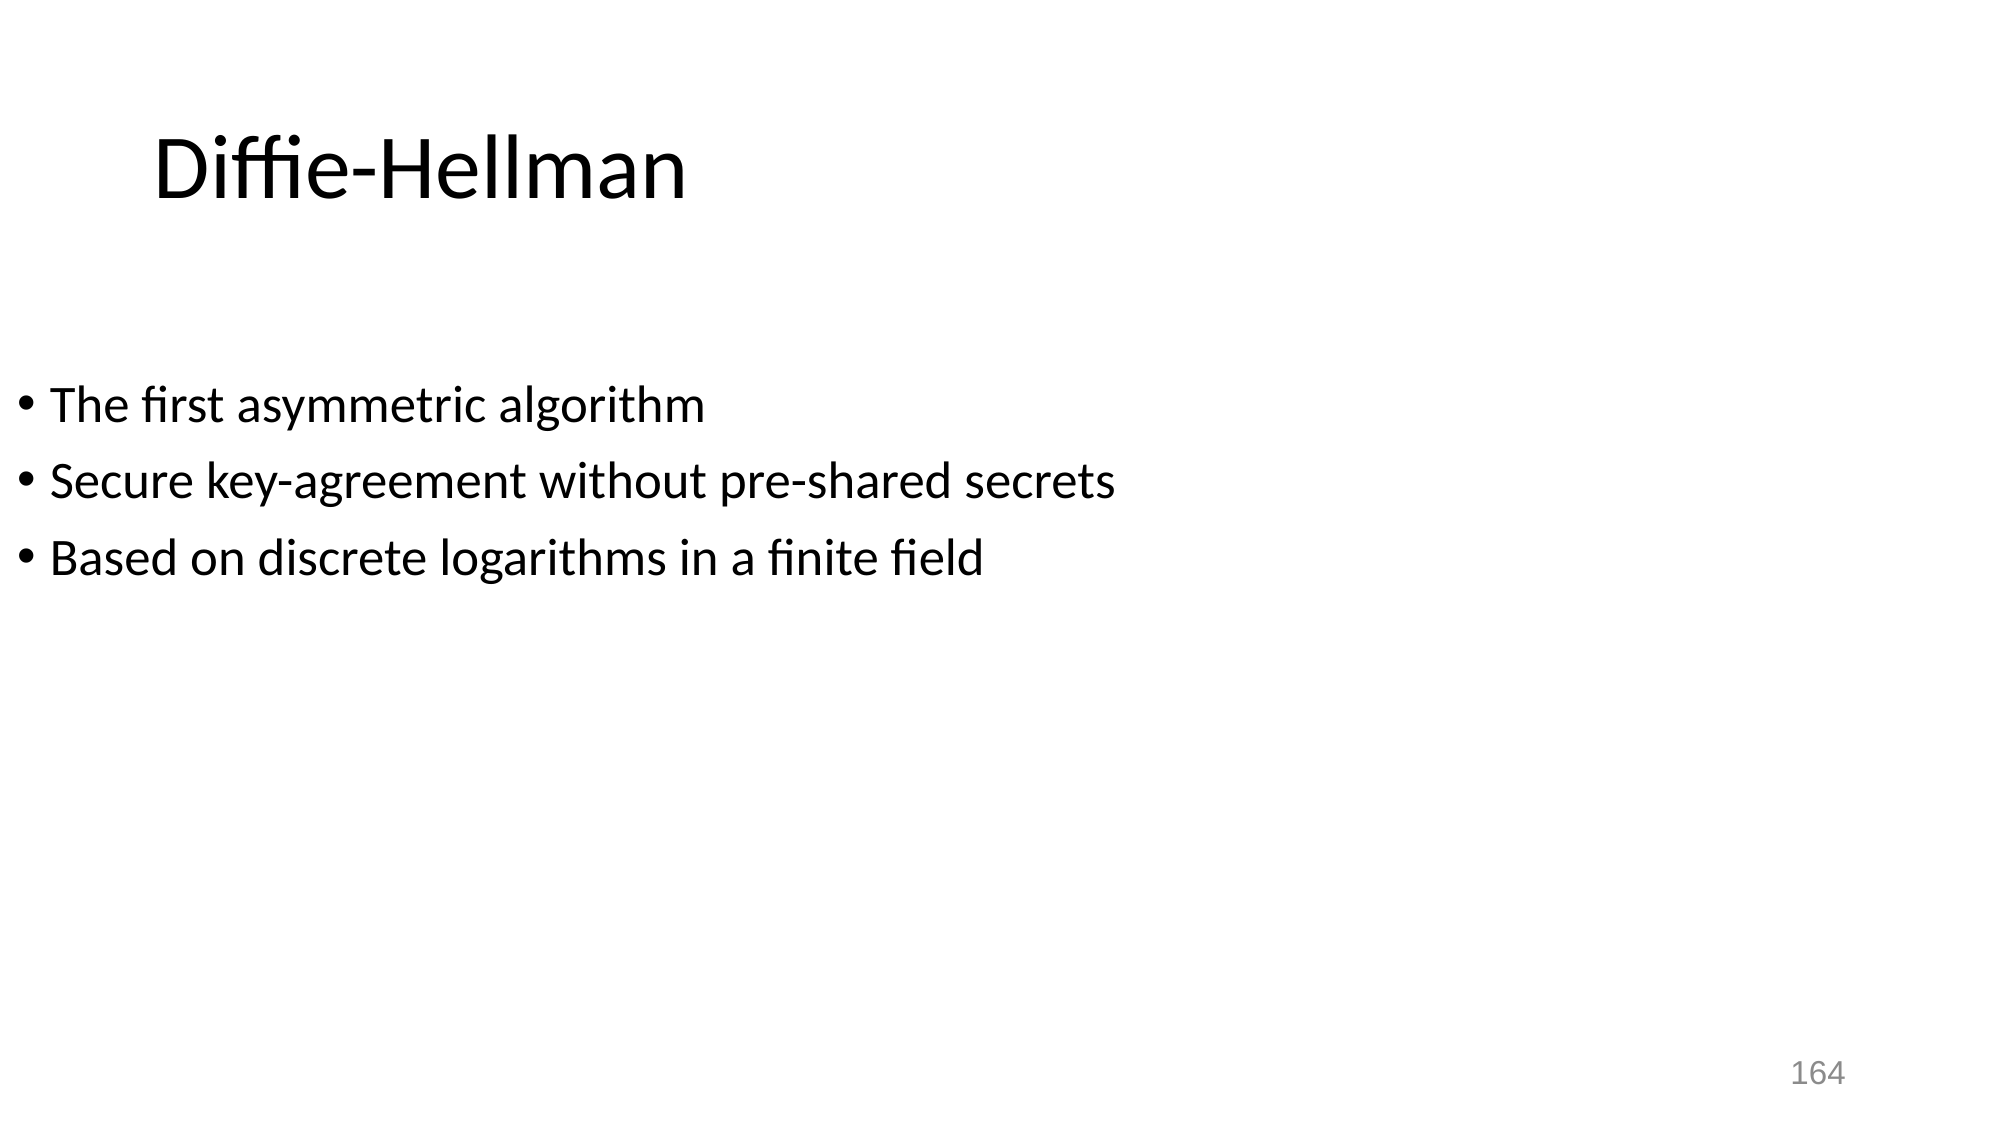

# Diffie-Hellman
The first asymmetric algorithm
Secure key-agreement without pre-shared secrets
Based on discrete logarithms in a finite field

164